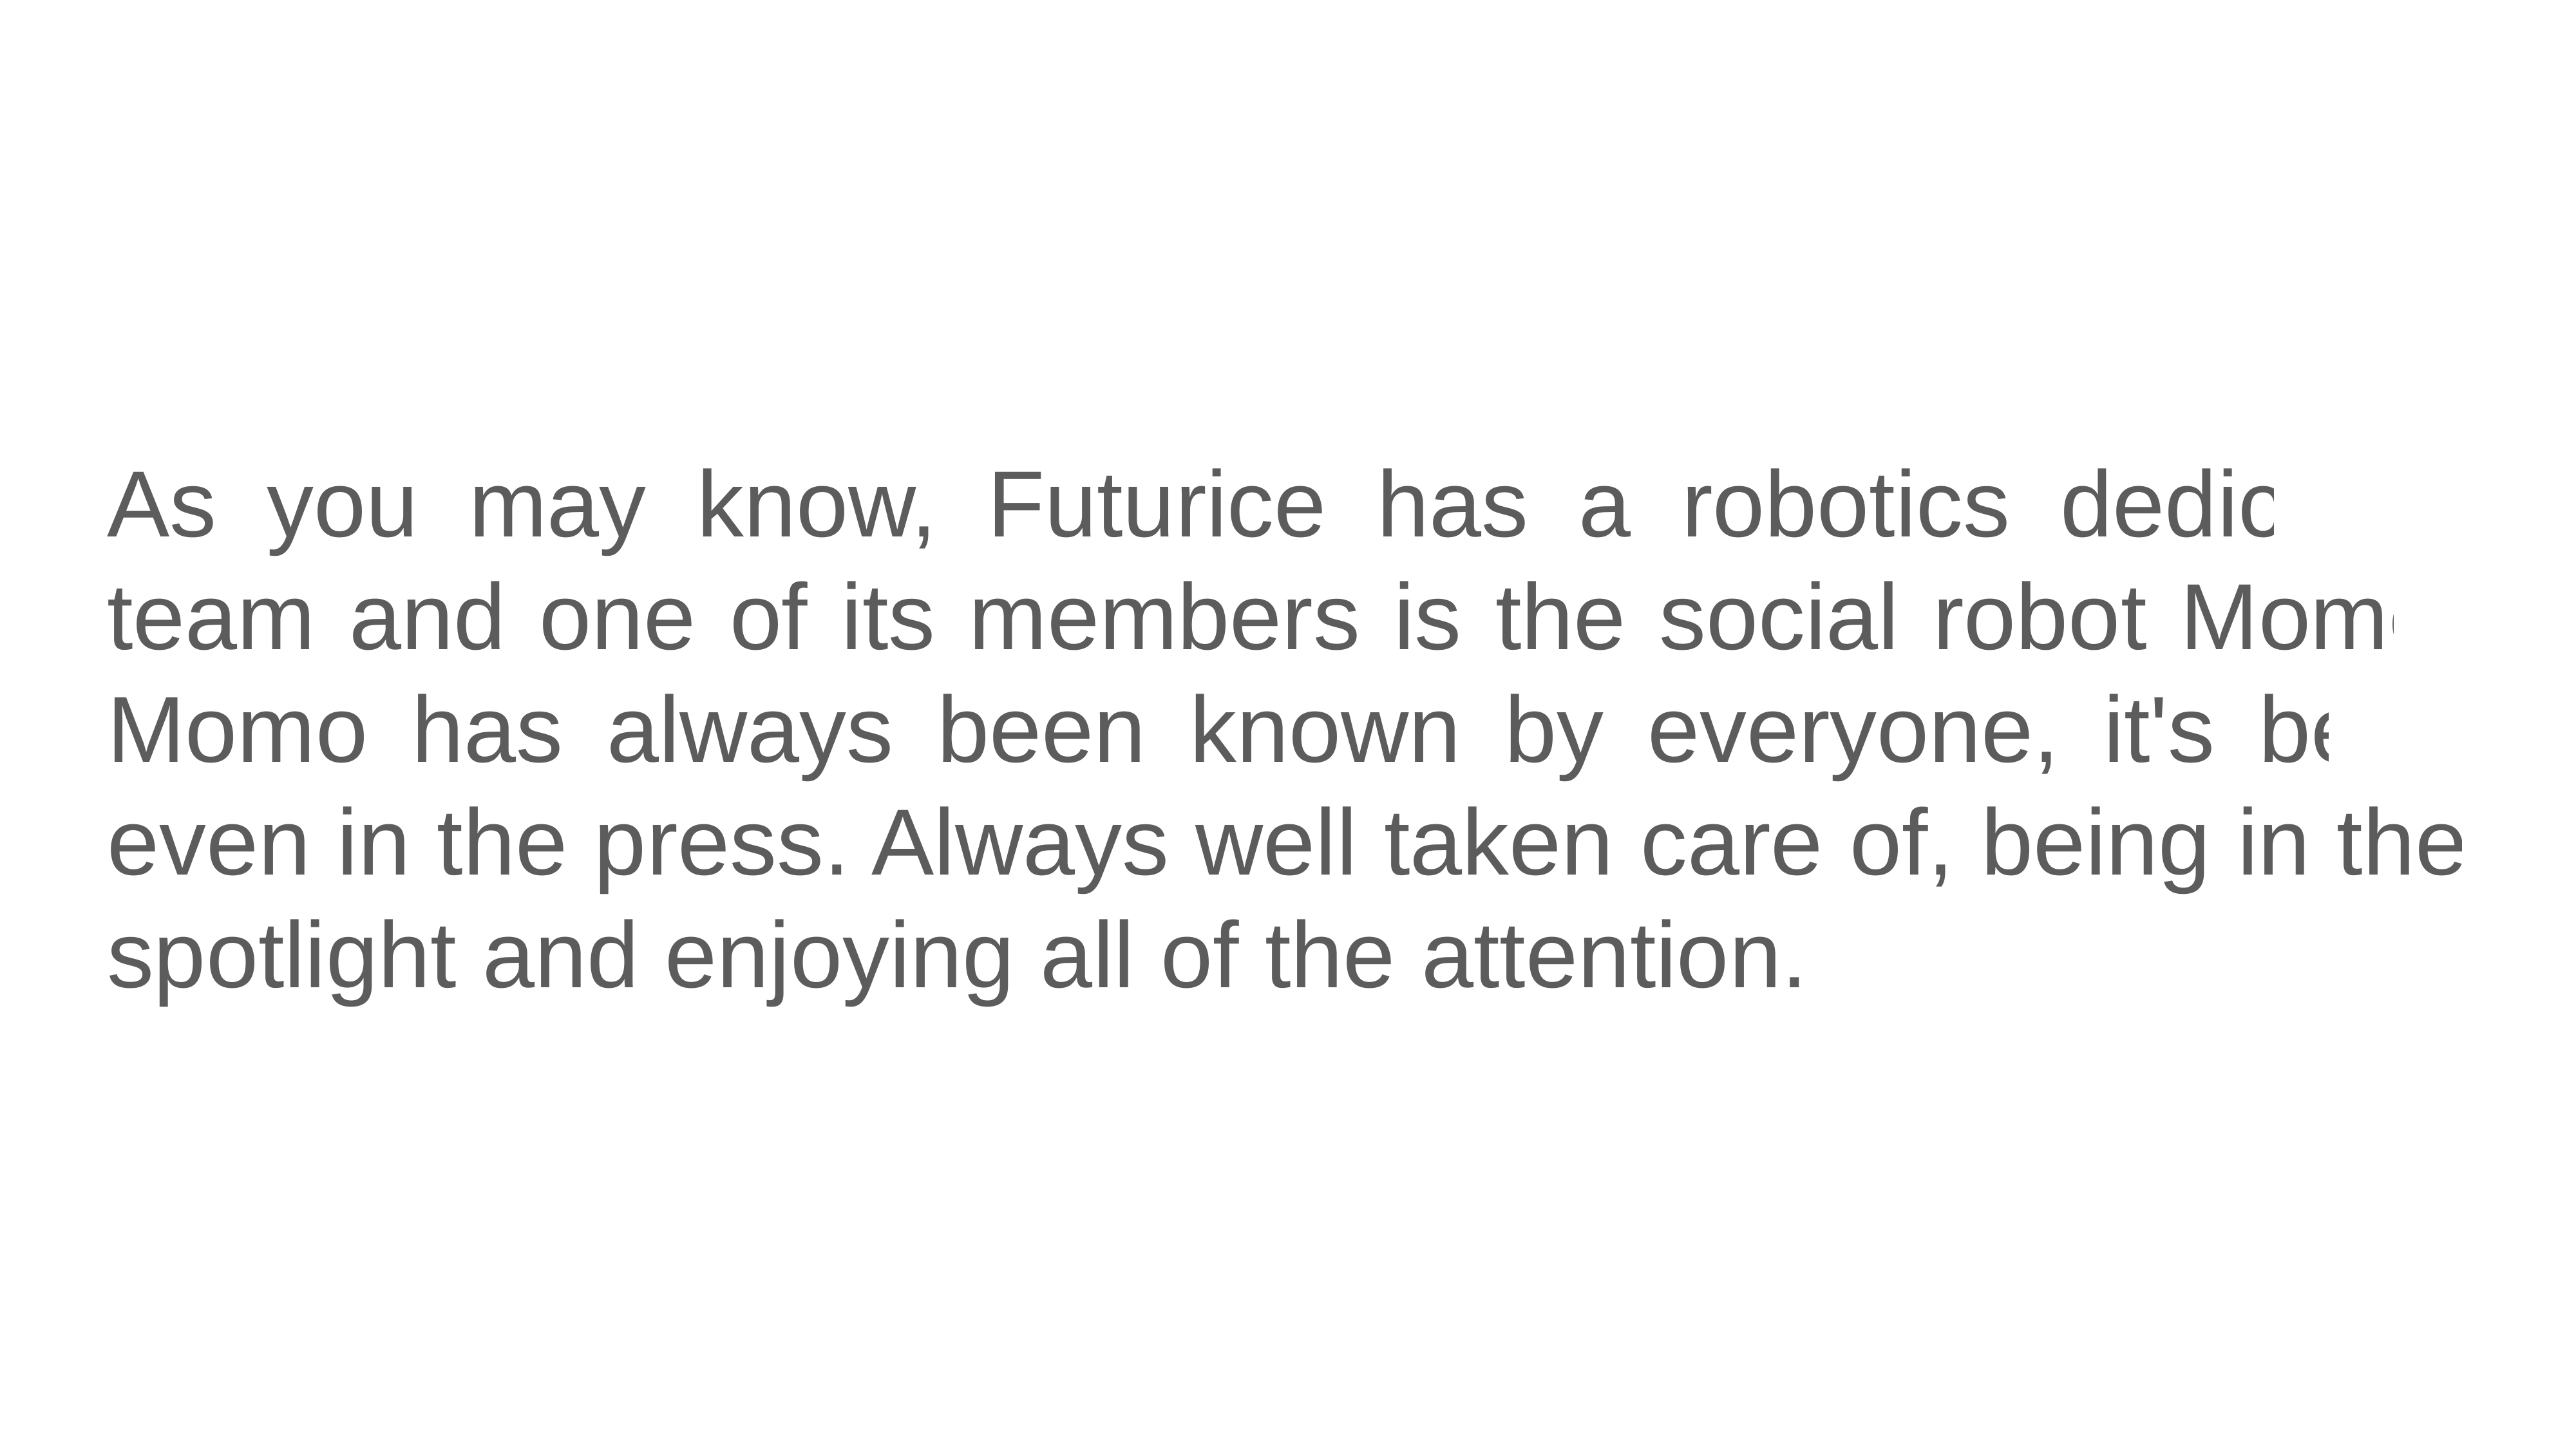

As you may know, Futurice has a robotics dedicated team and one of its members is the social robot Momo. Momo has always been known by everyone, it's been even in the press. Always well taken care of, being in the spotlight and enjoying all of the attention.